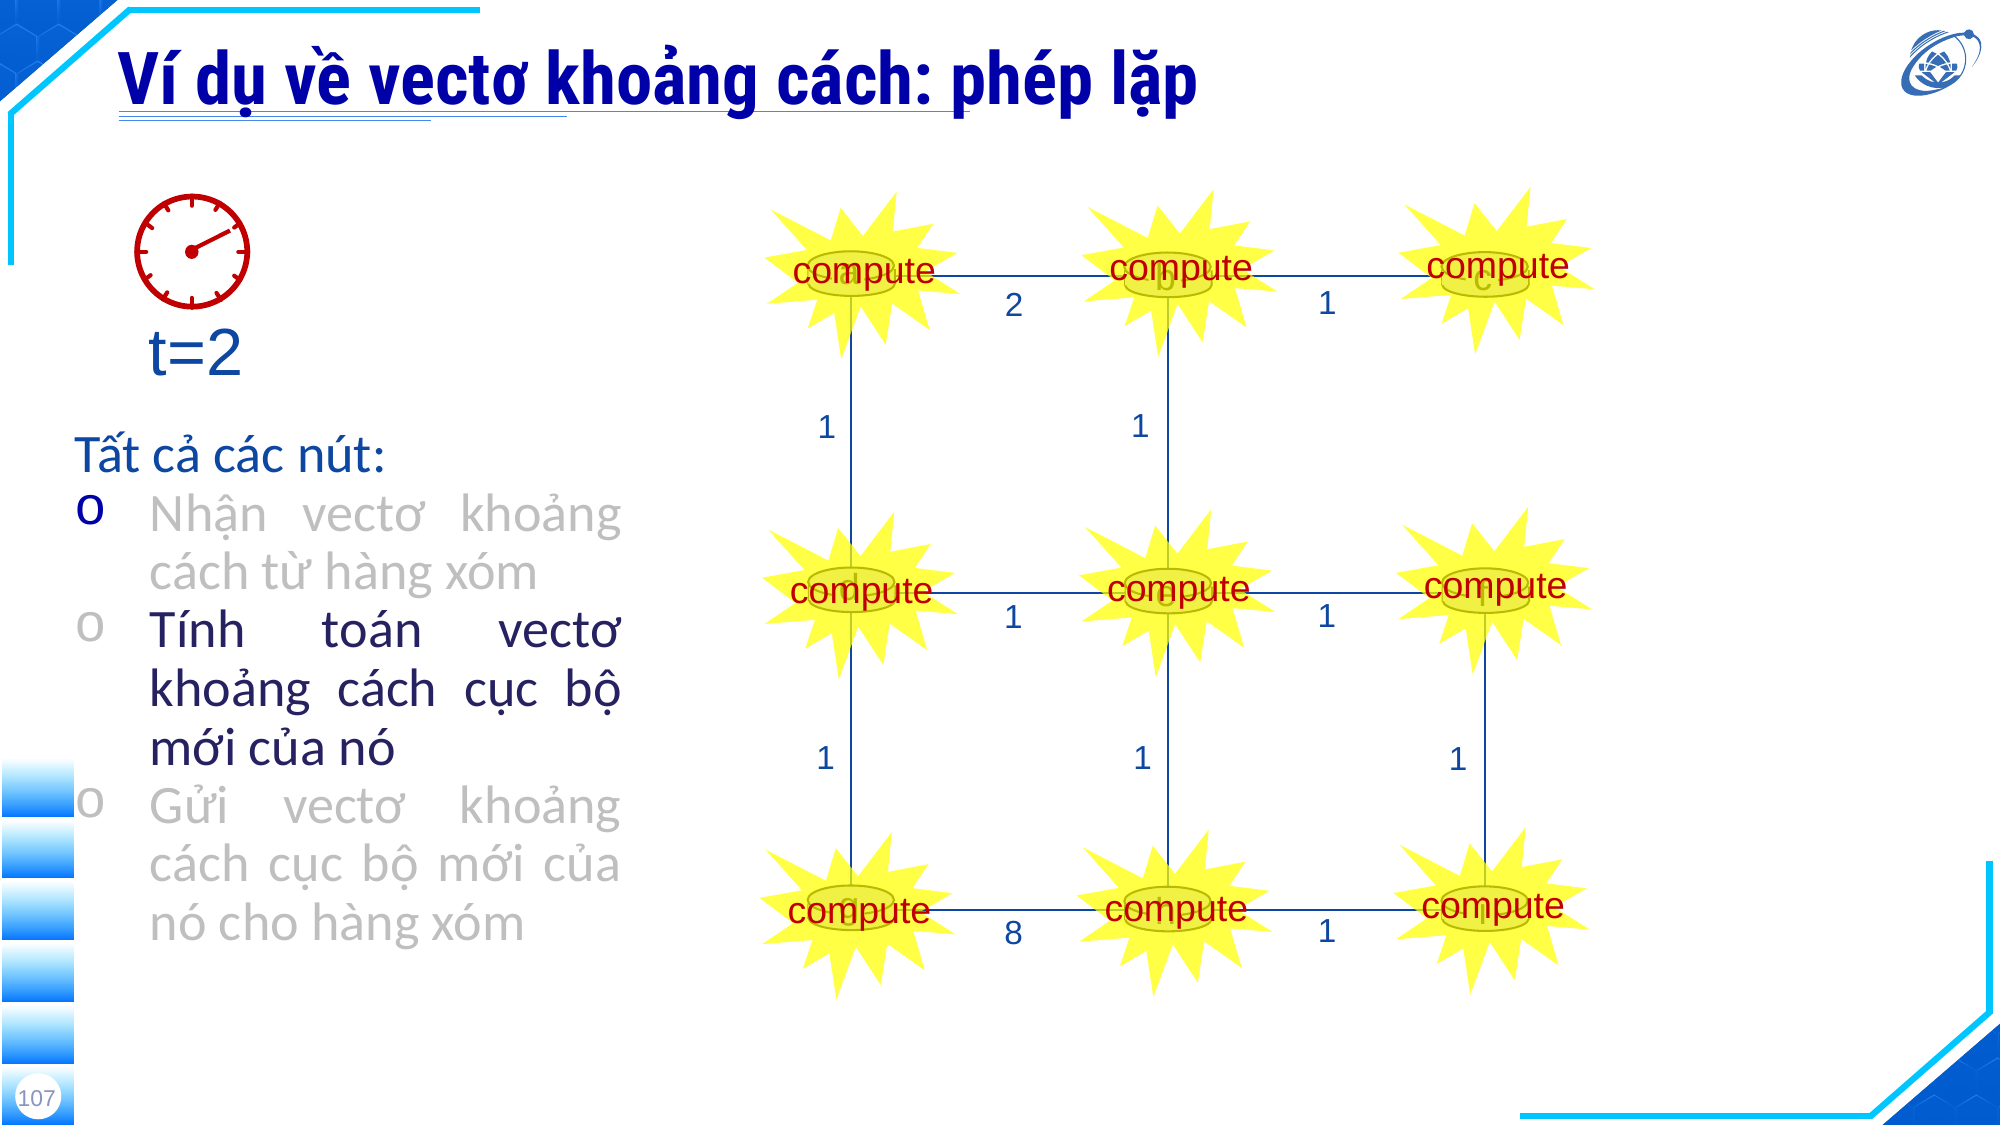

# Ví dụ về vectơ khoảng cách: phép lặp

compute

compute

compute

compute

compute

compute

compute

compute

compute

t=2
a

c

b

1
2

1
1
Tất cả các nút:
Nhận vectơ khoảng cách từ hàng xóm
Tính toán vectơ khoảng cách cục bộ mới của nó
Gửi vectơ khoảng cách cục bộ mới của nó cho hàng xóm
d

f

e

1
1
1
1
1
g

i

h

1
8
107